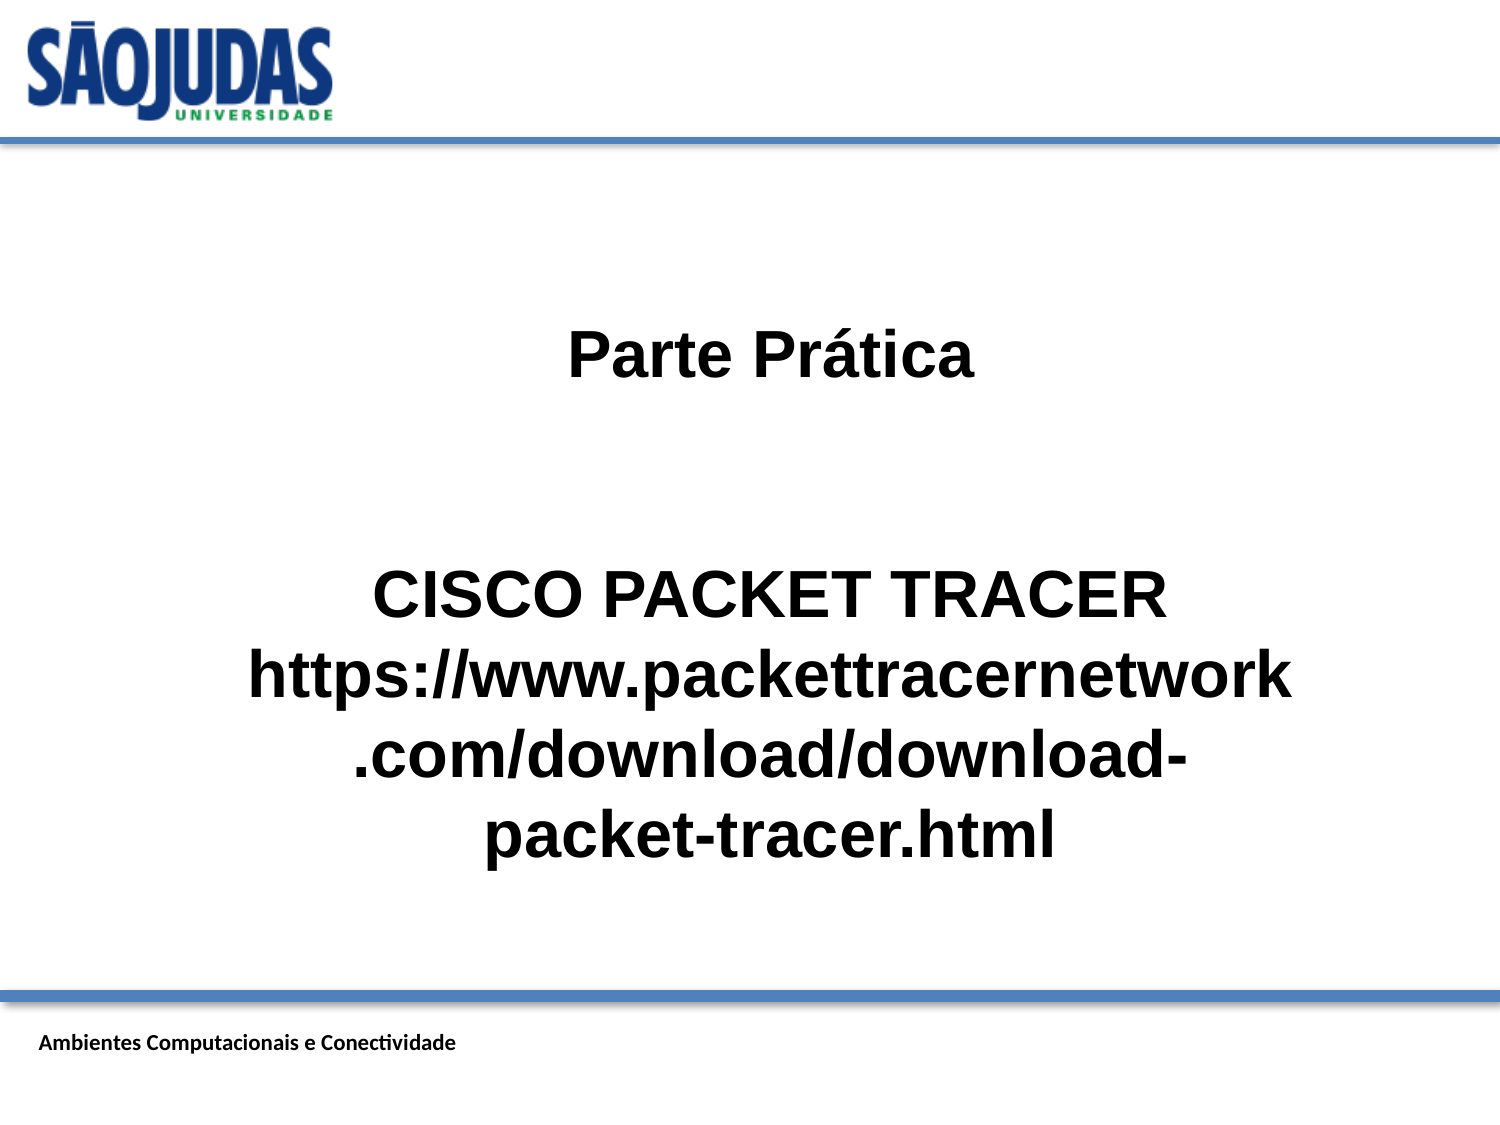

# Parte Prática CISCO PACKET TRACER https://www.packettracernetwork.com/download/download-packet-tracer.html